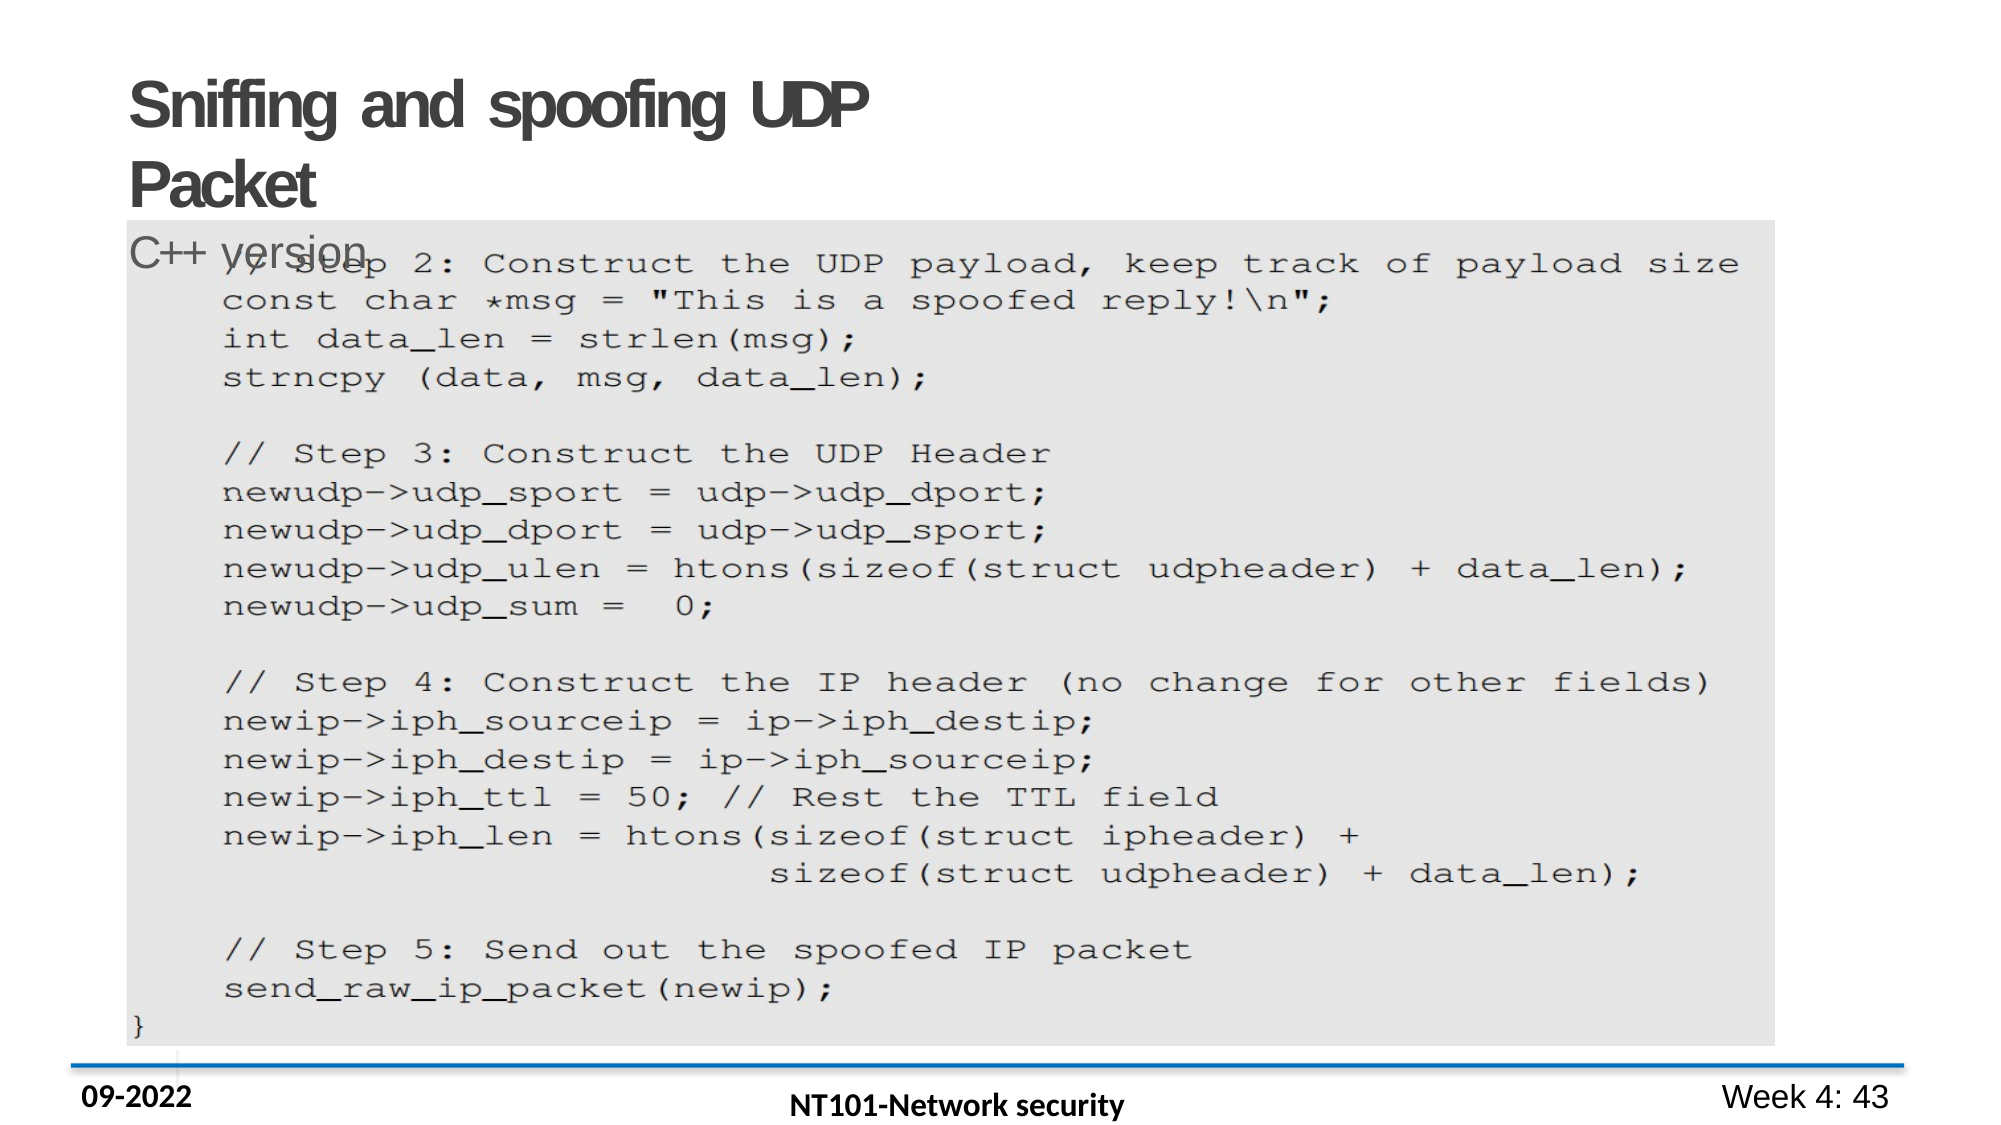

# Sniffing and spoofing UDP Packet
C++ version